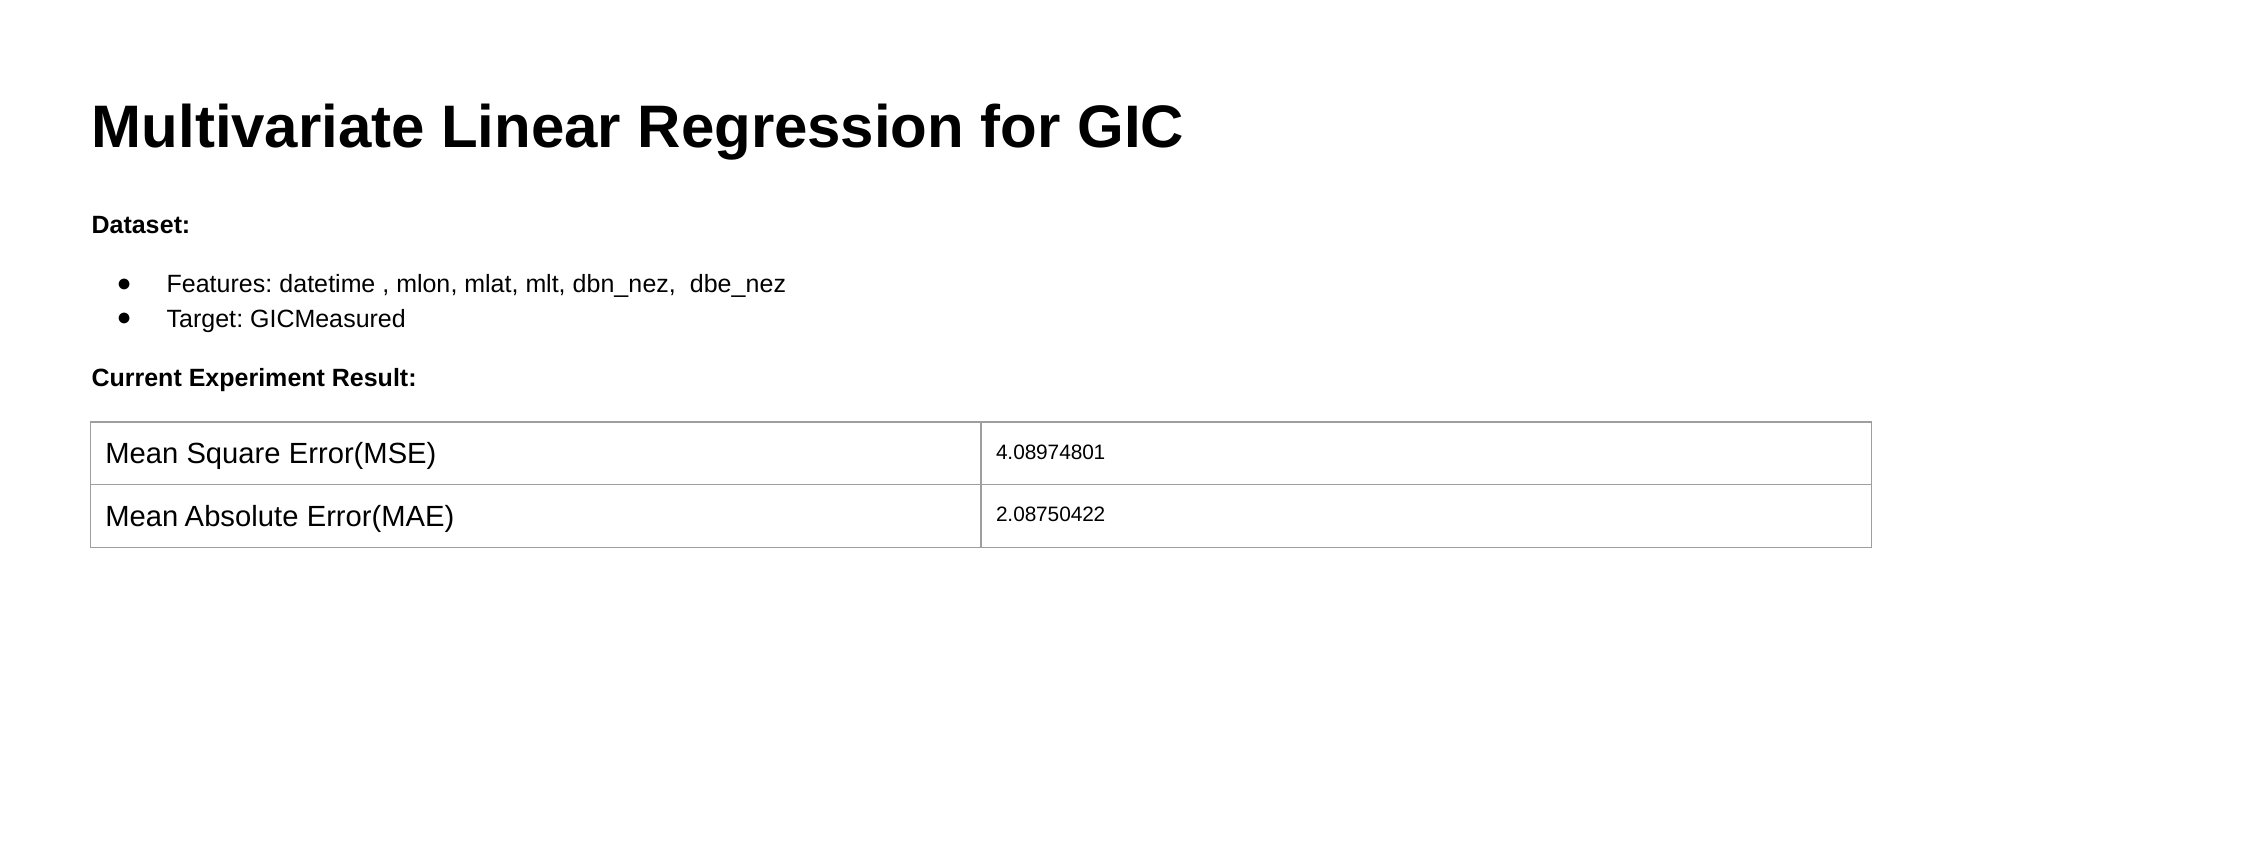

# Multivariate Linear Regression for GIC
Dataset:
Features: datetime , mlon, mlat, mlt, dbn_nez,  dbe_nez
Target: GICMeasured
Current Experiment Result:

| Mean Square Error(MSE) | 4.08974801 |
| --- | --- |
| Mean Absolute Error(MAE) | 2.08750422 |